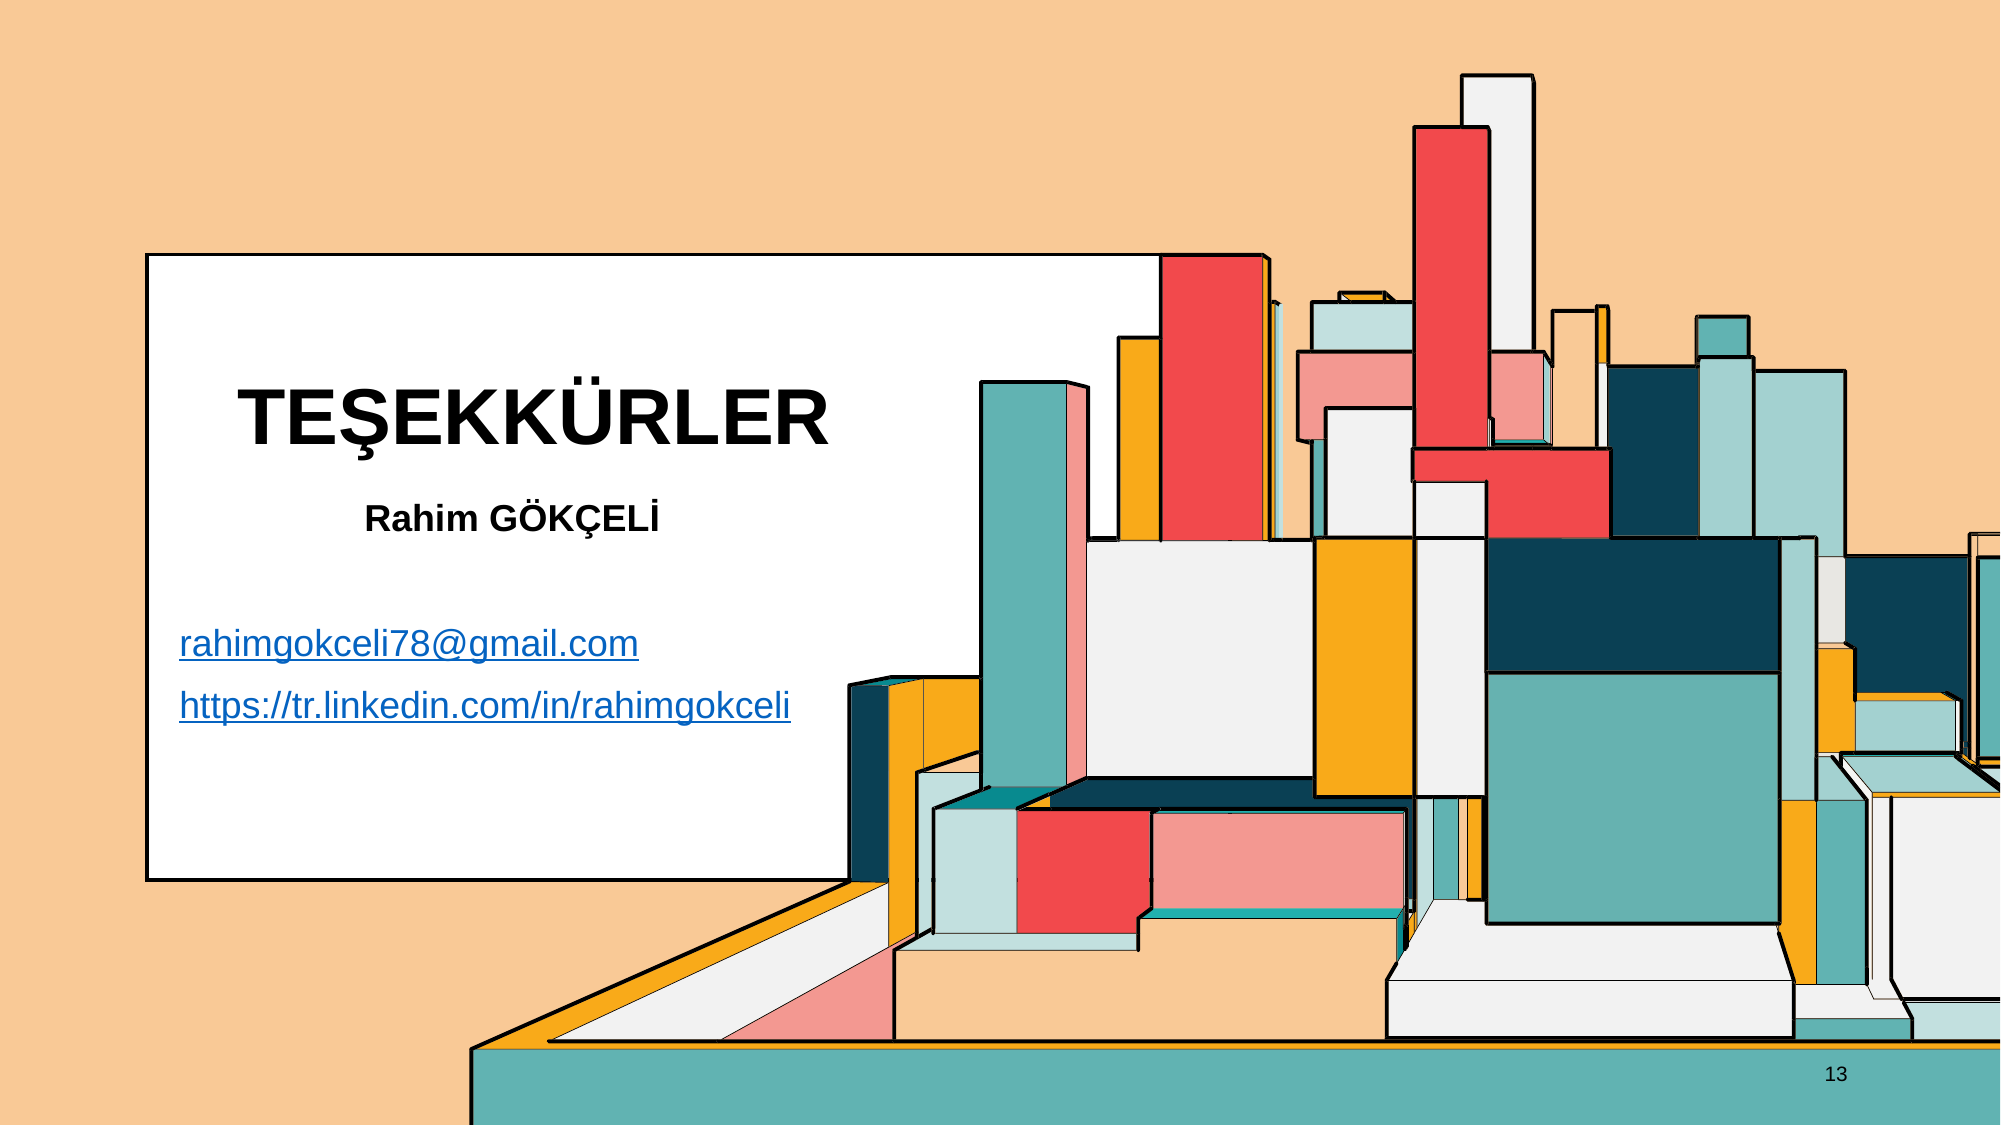

# TEŞEKKÜRLER
Rahim GÖKÇELİ

rahimgokceli78@gmail.com
https://tr.linkedin.com/in/rahimgokceli

13